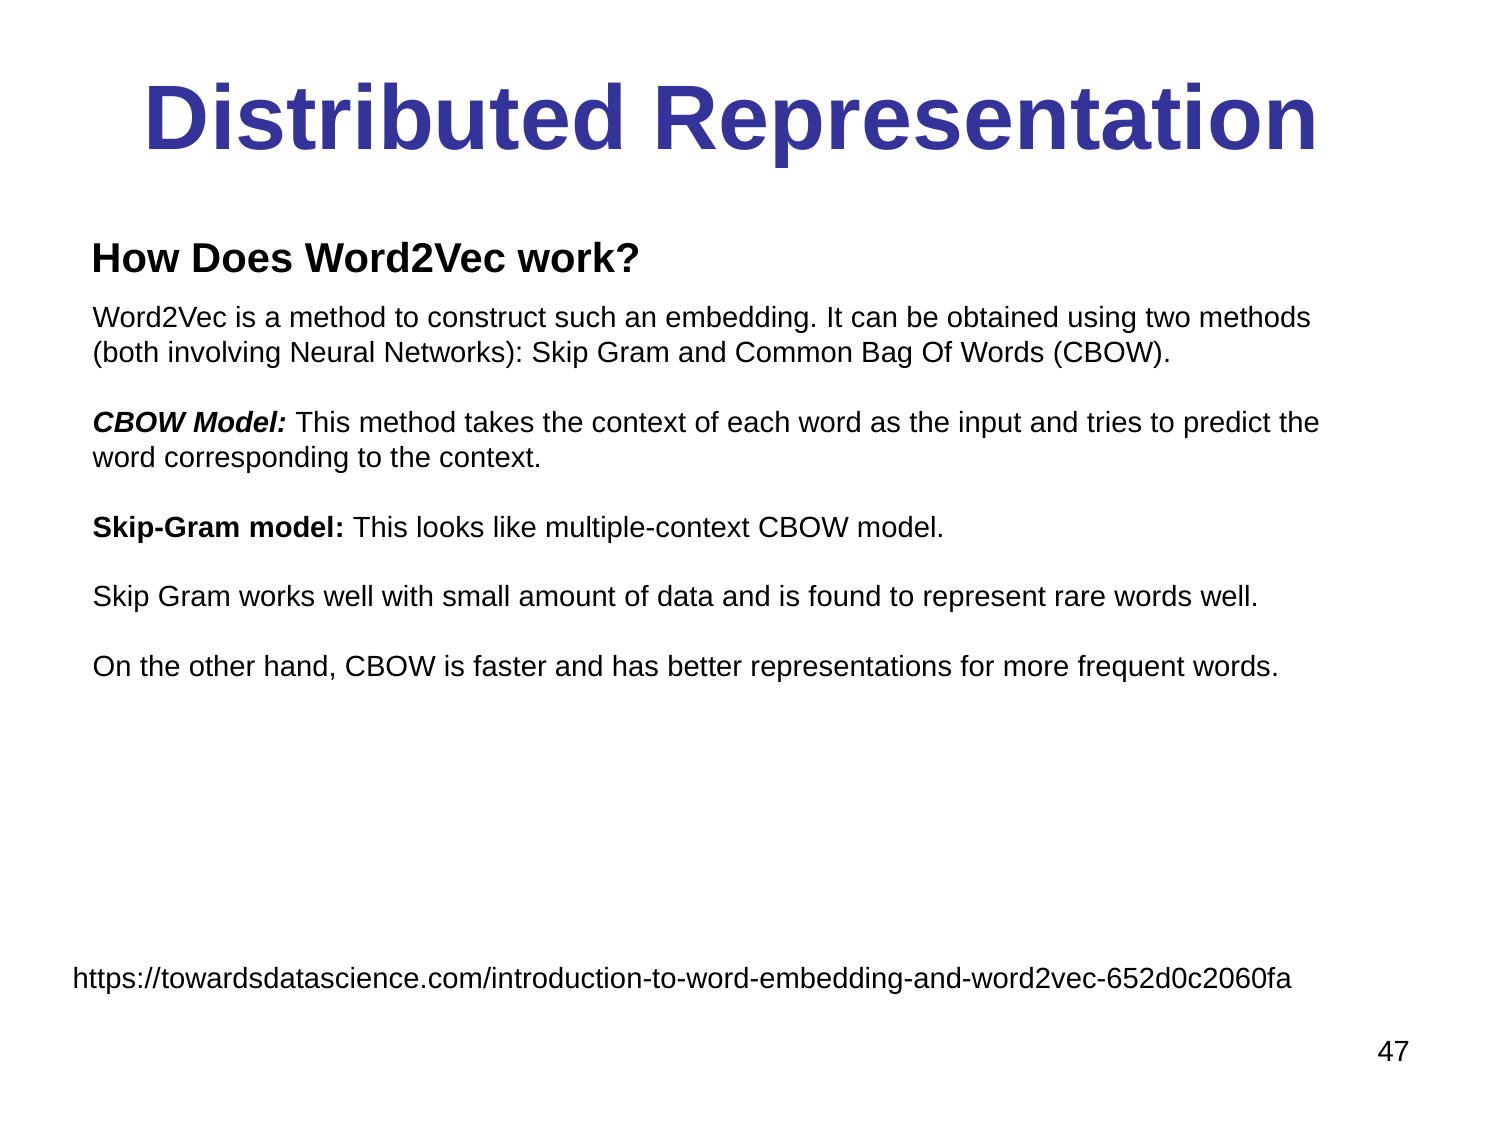

# Distributed Representation

How Does Word2Vec work?

Word2Vec is a method to construct such an embedding. It can be obtained using two methods (both involving Neural Networks): Skip Gram and Common Bag Of Words (CBOW).

CBOW Model: This method takes the context of each word as the input and tries to predict the word corresponding to the context.

Skip-Gram model: This looks like multiple-context CBOW model.

Skip Gram works well with small amount of data and is found to represent rare words well.

On the other hand, CBOW is faster and has better representations for more frequent words.

https://towardsdatascience.com/introduction-to-word-embedding-and-word2vec-652d0c2060fa
47